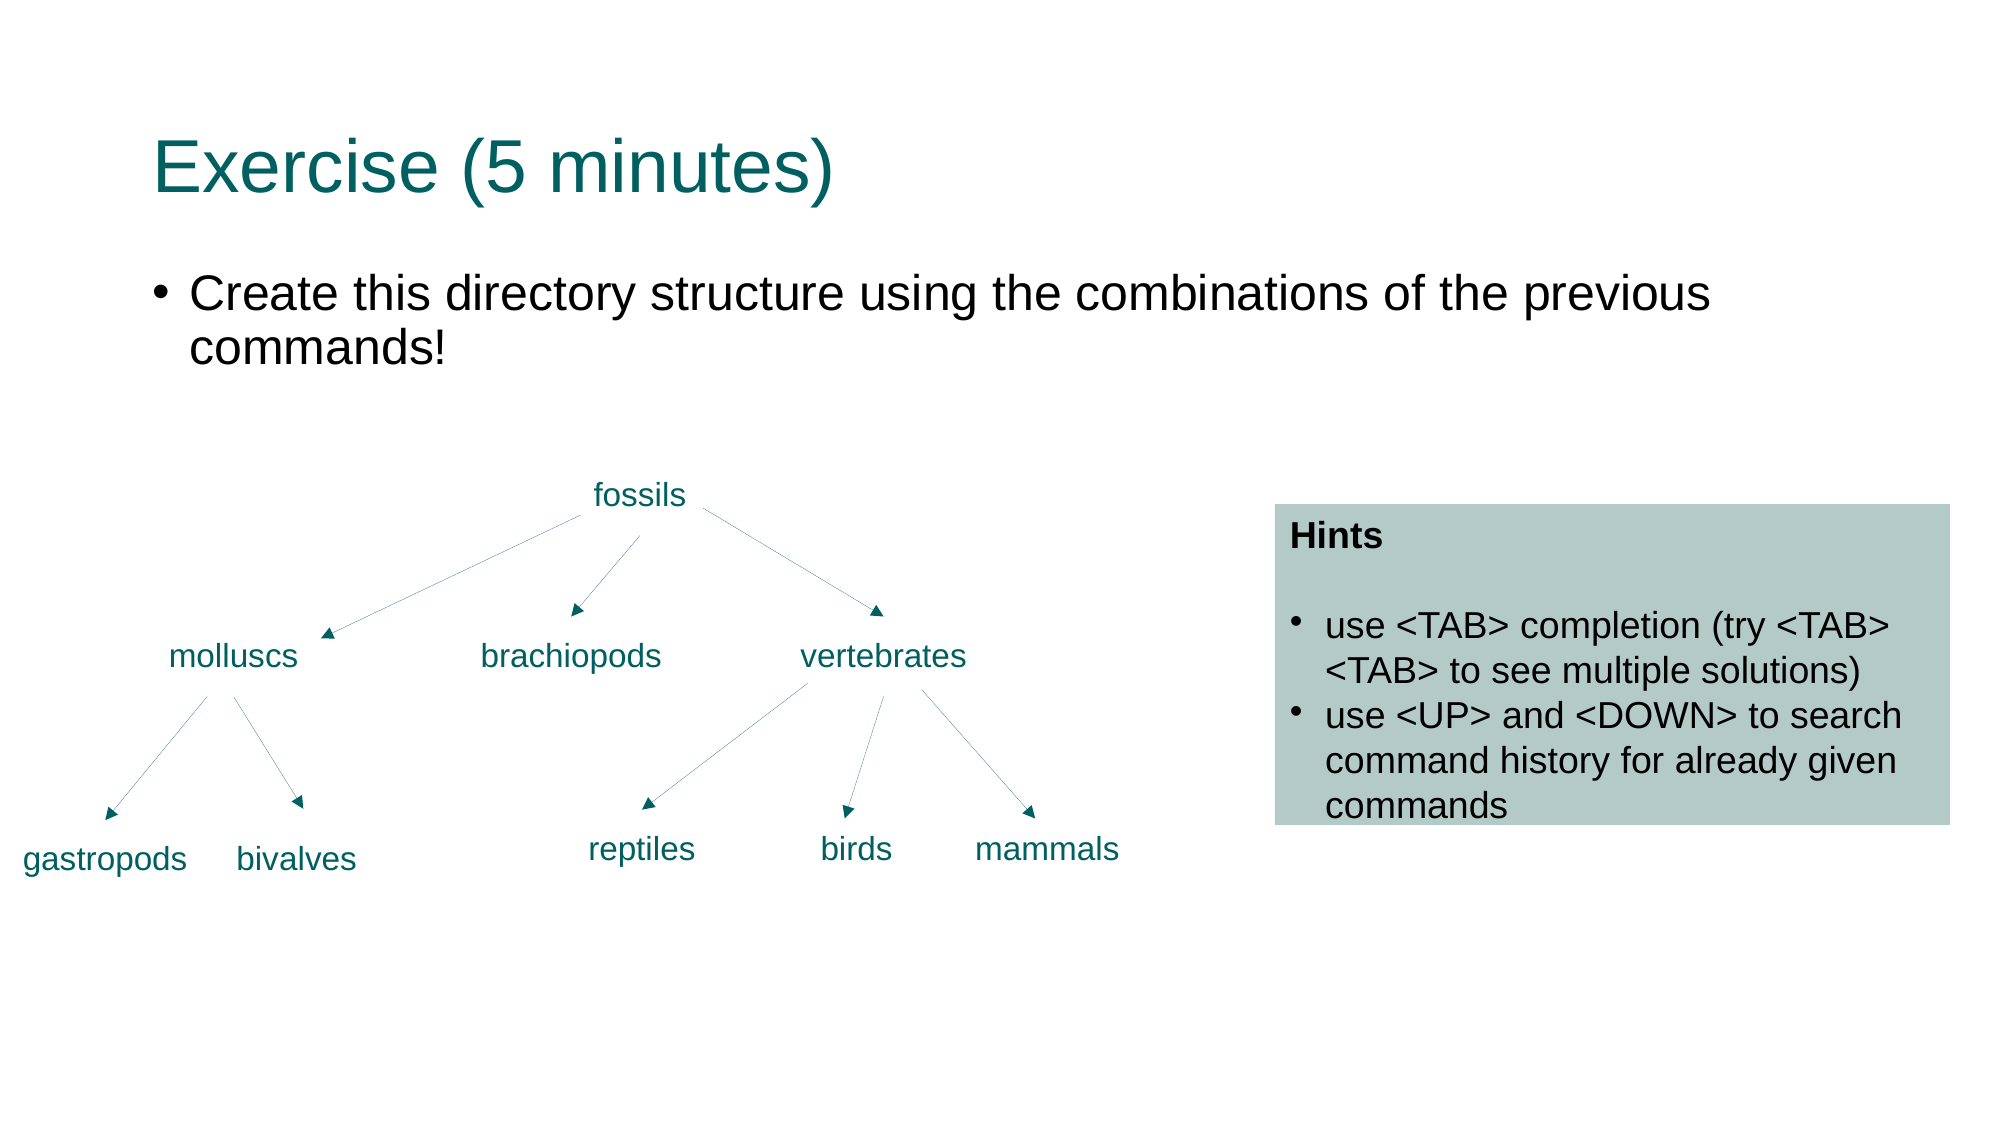

# Exercise (5 minutes)
Create this directory structure using the combinations of the previous commands!

fossils
brachiopods
vertebrates
molluscs
reptiles
birds
mammals
gastropods
bivalves
Hints

use <TAB> completion (try <TAB> <TAB> to see multiple solutions)
use <UP> and <DOWN> to search command history for already given commands